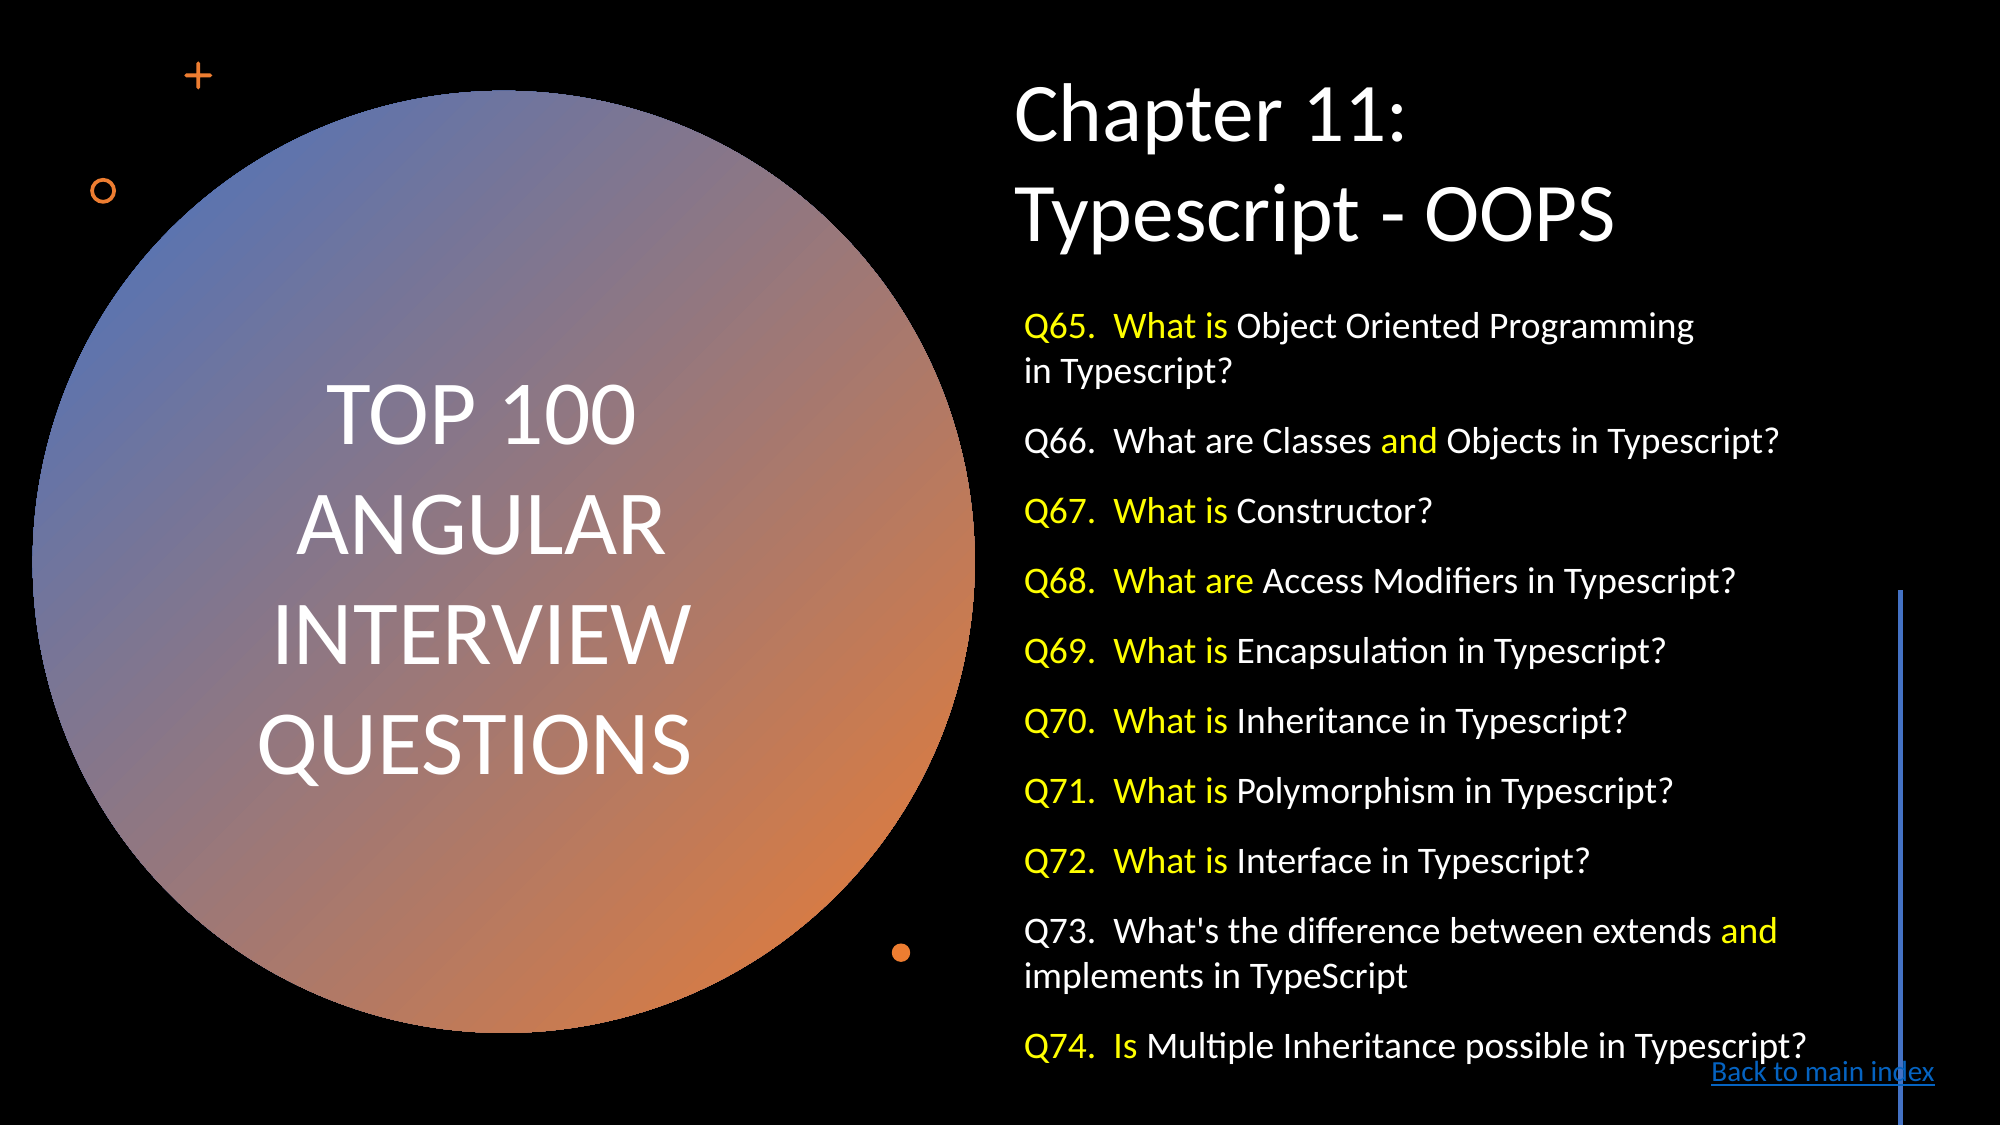

Chapter 11:
Typescript - OOPS

Q65.  What is Object Oriented Programming in Typescript?
Q66.  What are Classes and Objects in Typescript?
Q67.  What is Constructor?
Q68.  What are Access Modifiers in Typescript?
Q69.  What is Encapsulation in Typescript?
Q70.  What is Inheritance in Typescript?
Q71.  What is Polymorphism in Typescript?
Q72.  What is Interface in Typescript?
Q73.  What's the difference between extends and implements in TypeScript
Q74.  Is Multiple Inheritance possible in Typescript?

TOP 100
ANGULAR INTERVIEW QUESTIONS

Back to main index